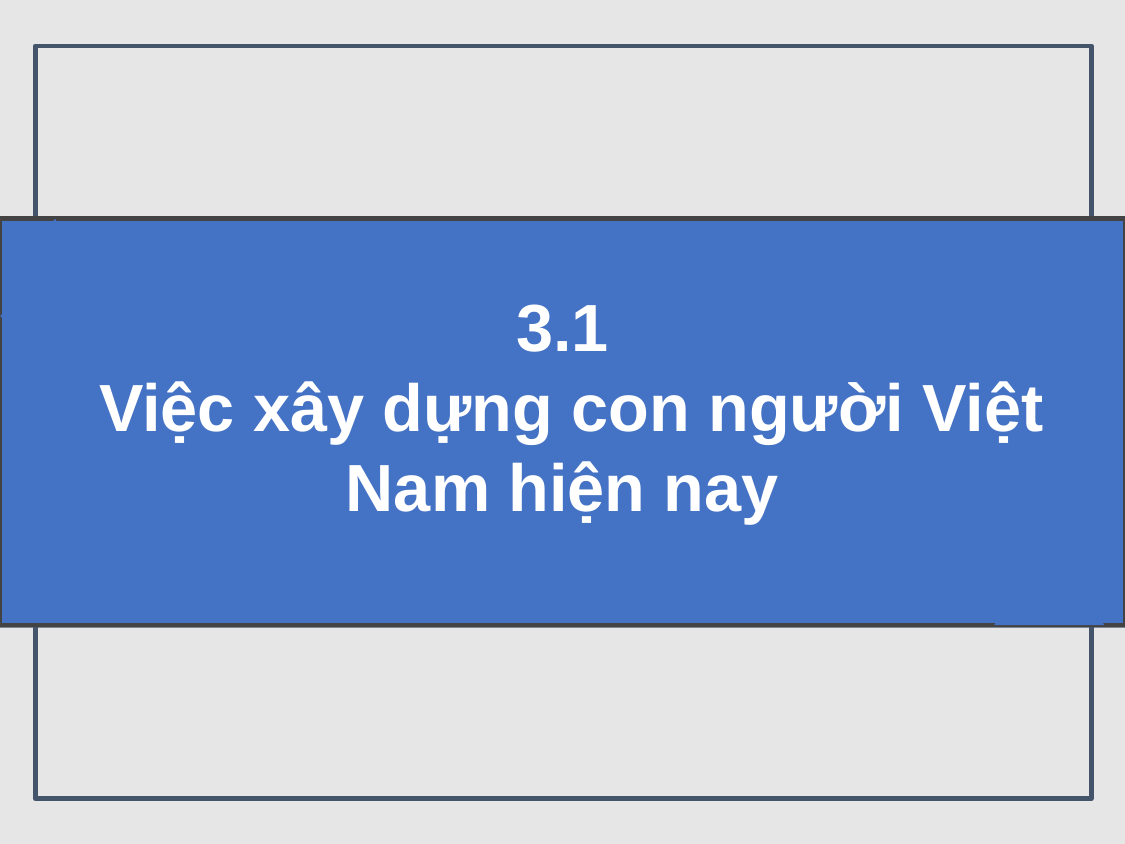

Thanks for whatching
3.1
 Việc xây dựng con người Việt Nam hiện nay